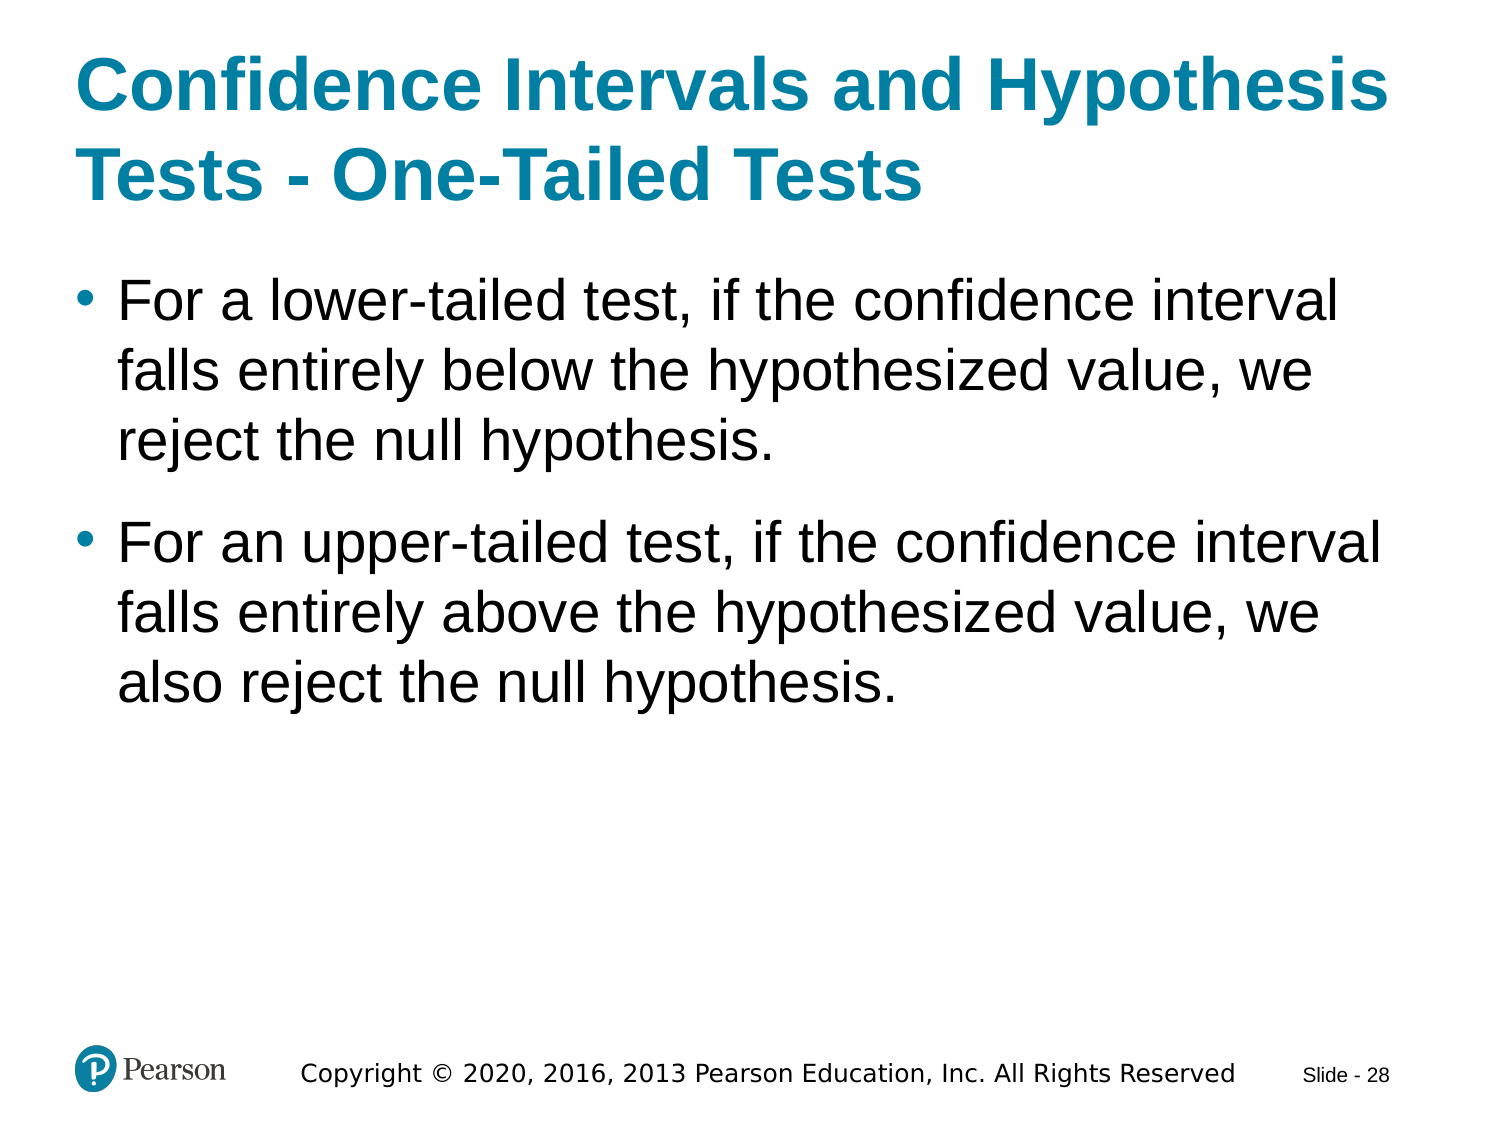

# Confidence Intervals and Hypothesis Tests - One-Tailed Tests
For a lower-tailed test, if the confidence interval falls entirely below the hypothesized value, we reject the null hypothesis.
For an upper-tailed test, if the confidence interval falls entirely above the hypothesized value, we also reject the null hypothesis.